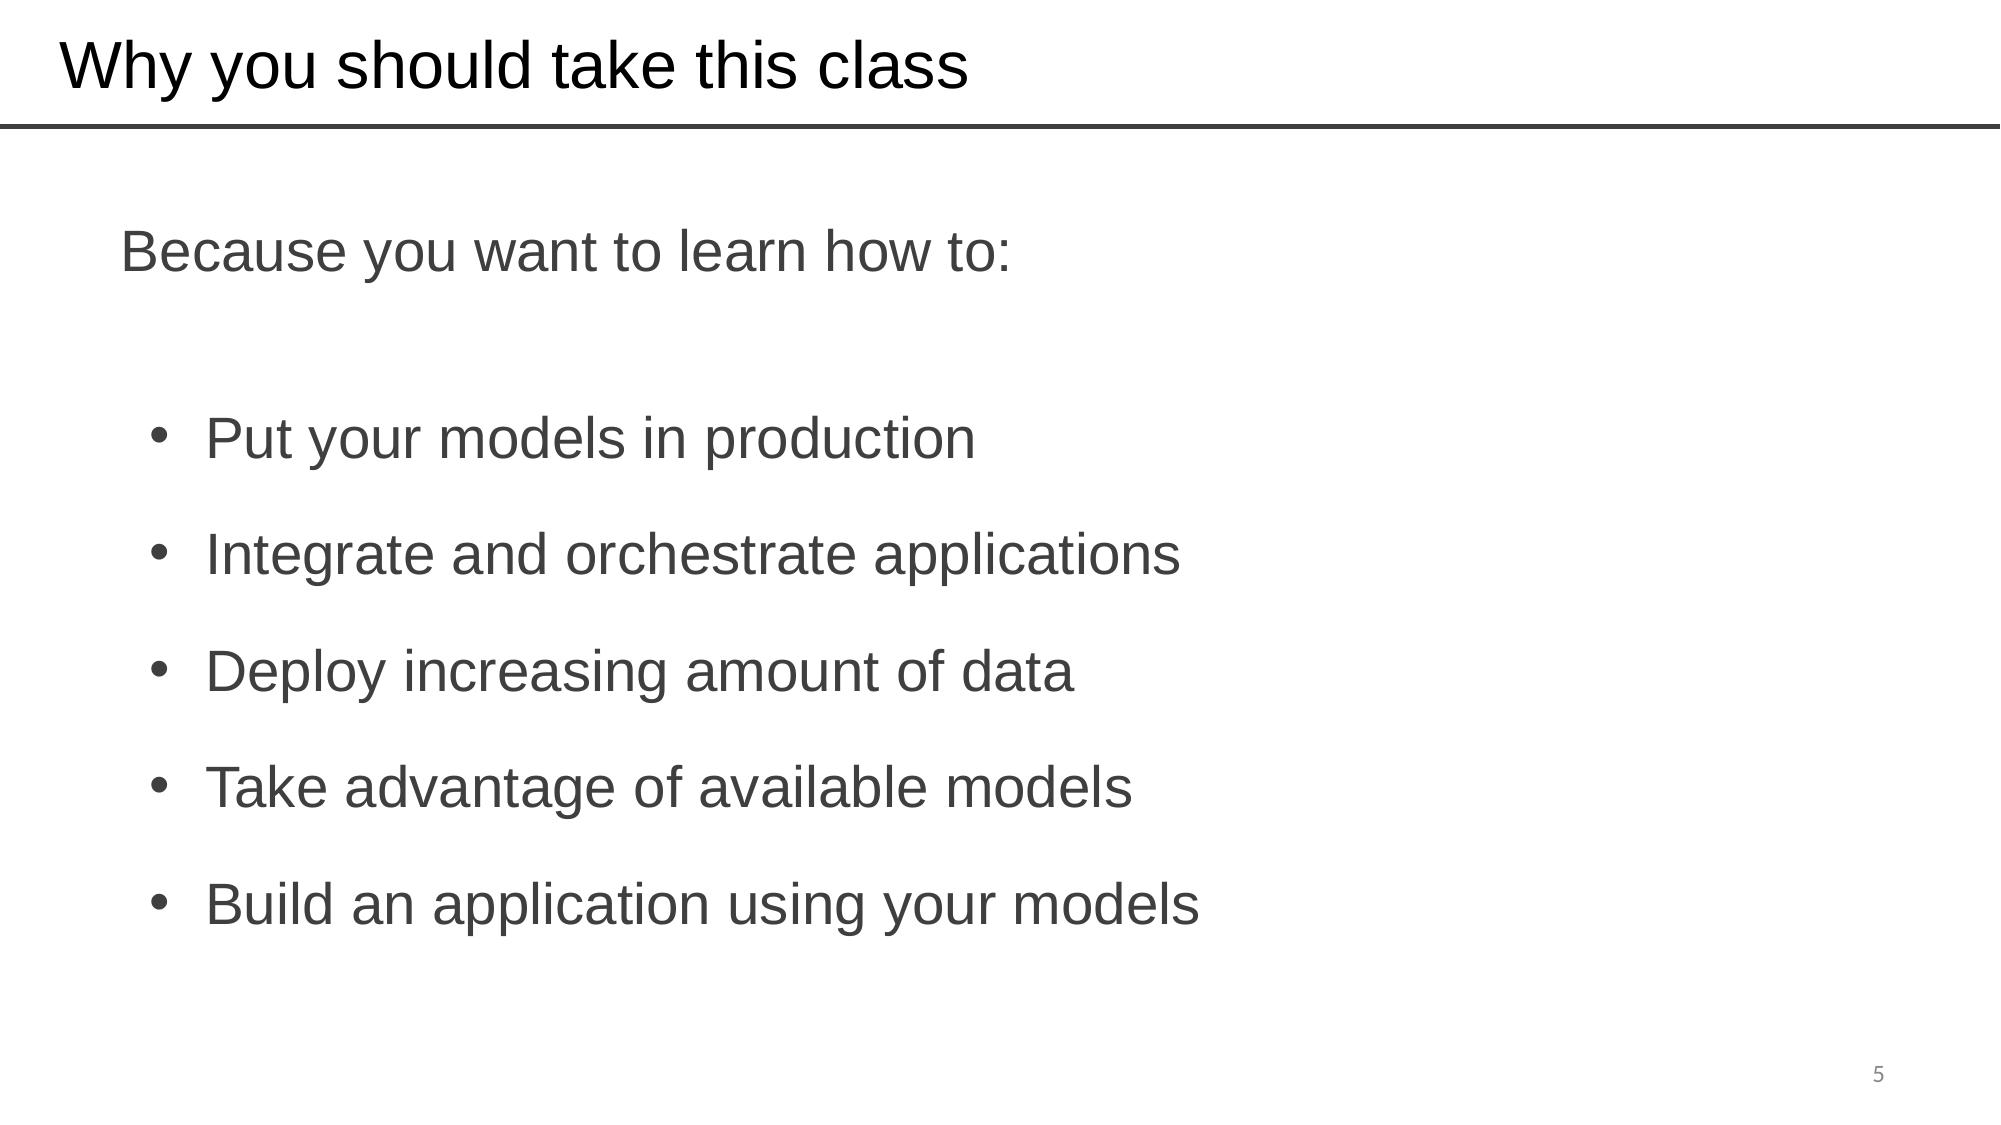

# Why you should take this class
Because you want to learn how to:

Put your models in production
Integrate and orchestrate applications
Deploy increasing amount of data
Take advantage of available models
Build an application using your models
5